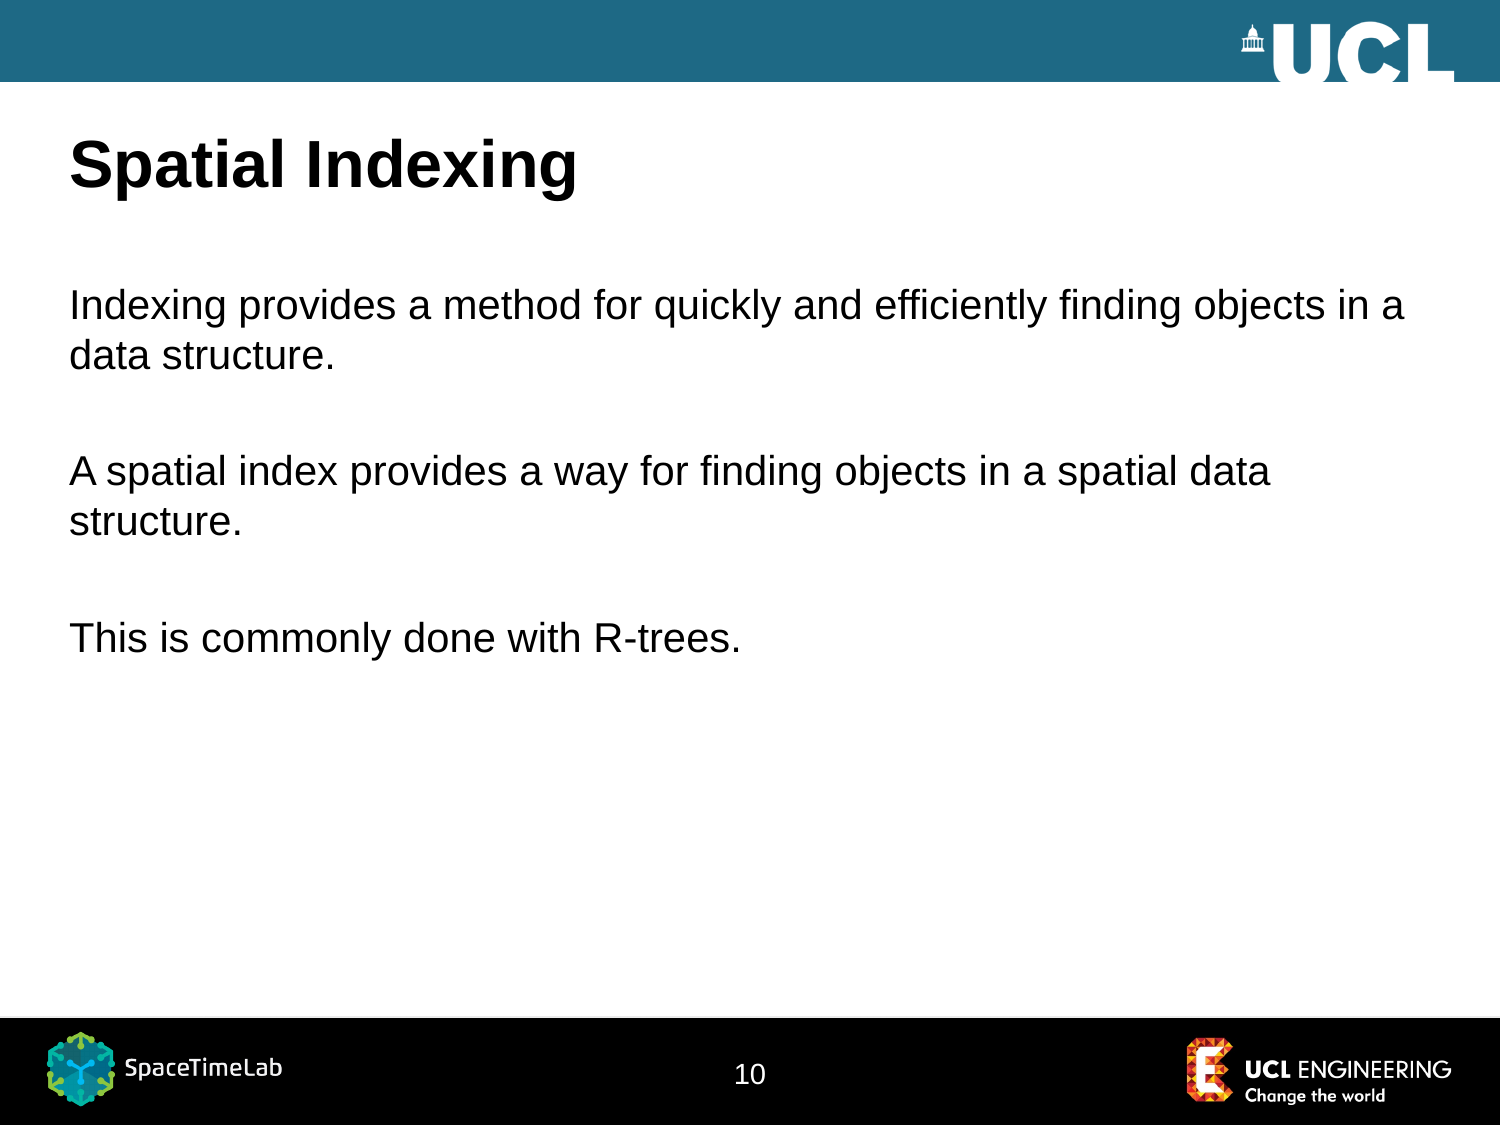

# Spatial Indexing
Indexing provides a method for quickly and efficiently finding objects in a data structure.

A spatial index provides a way for finding objects in a spatial data structure.

This is commonly done with R-trees.
11